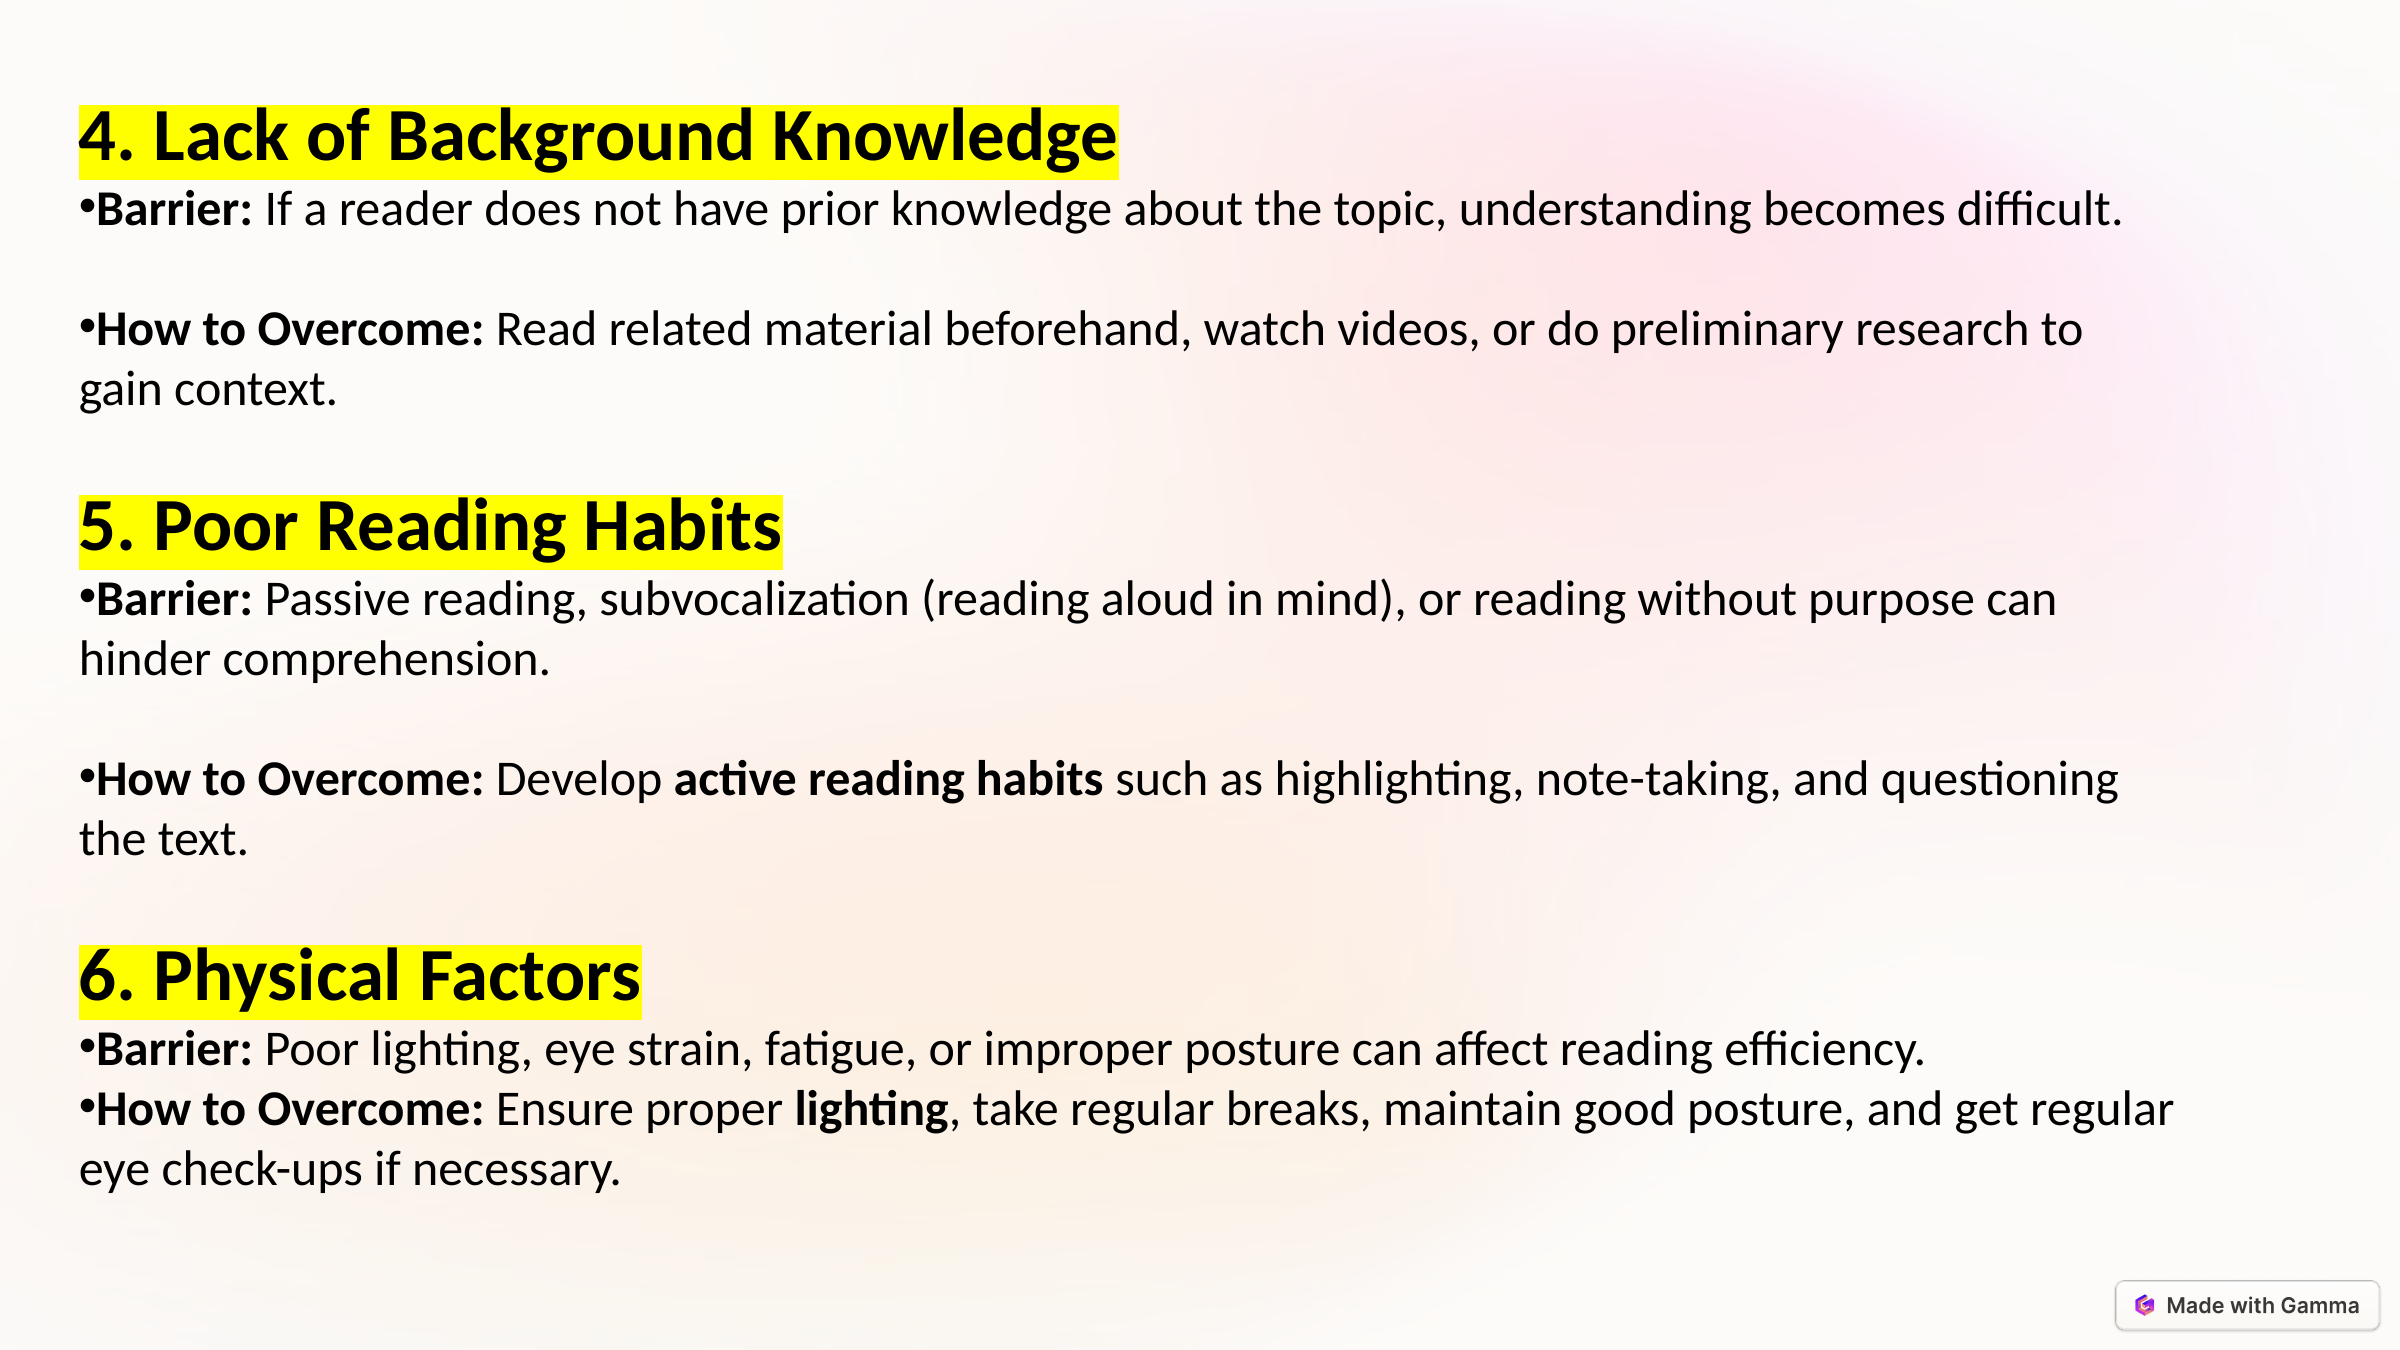

4. Lack of Background Knowledge
Barrier: If a reader does not have prior knowledge about the topic, understanding becomes difficult.

How to Overcome: Read related material beforehand, watch videos, or do preliminary research to gain context.

5. Poor Reading Habits
Barrier: Passive reading, subvocalization (reading aloud in mind), or reading without purpose can hinder comprehension.

How to Overcome: Develop active reading habits such as highlighting, note-taking, and questioning the text.

6. Physical Factors
Barrier: Poor lighting, eye strain, fatigue, or improper posture can affect reading efficiency.
How to Overcome: Ensure proper lighting, take regular breaks, maintain good posture, and get regular eye check-ups if necessary.